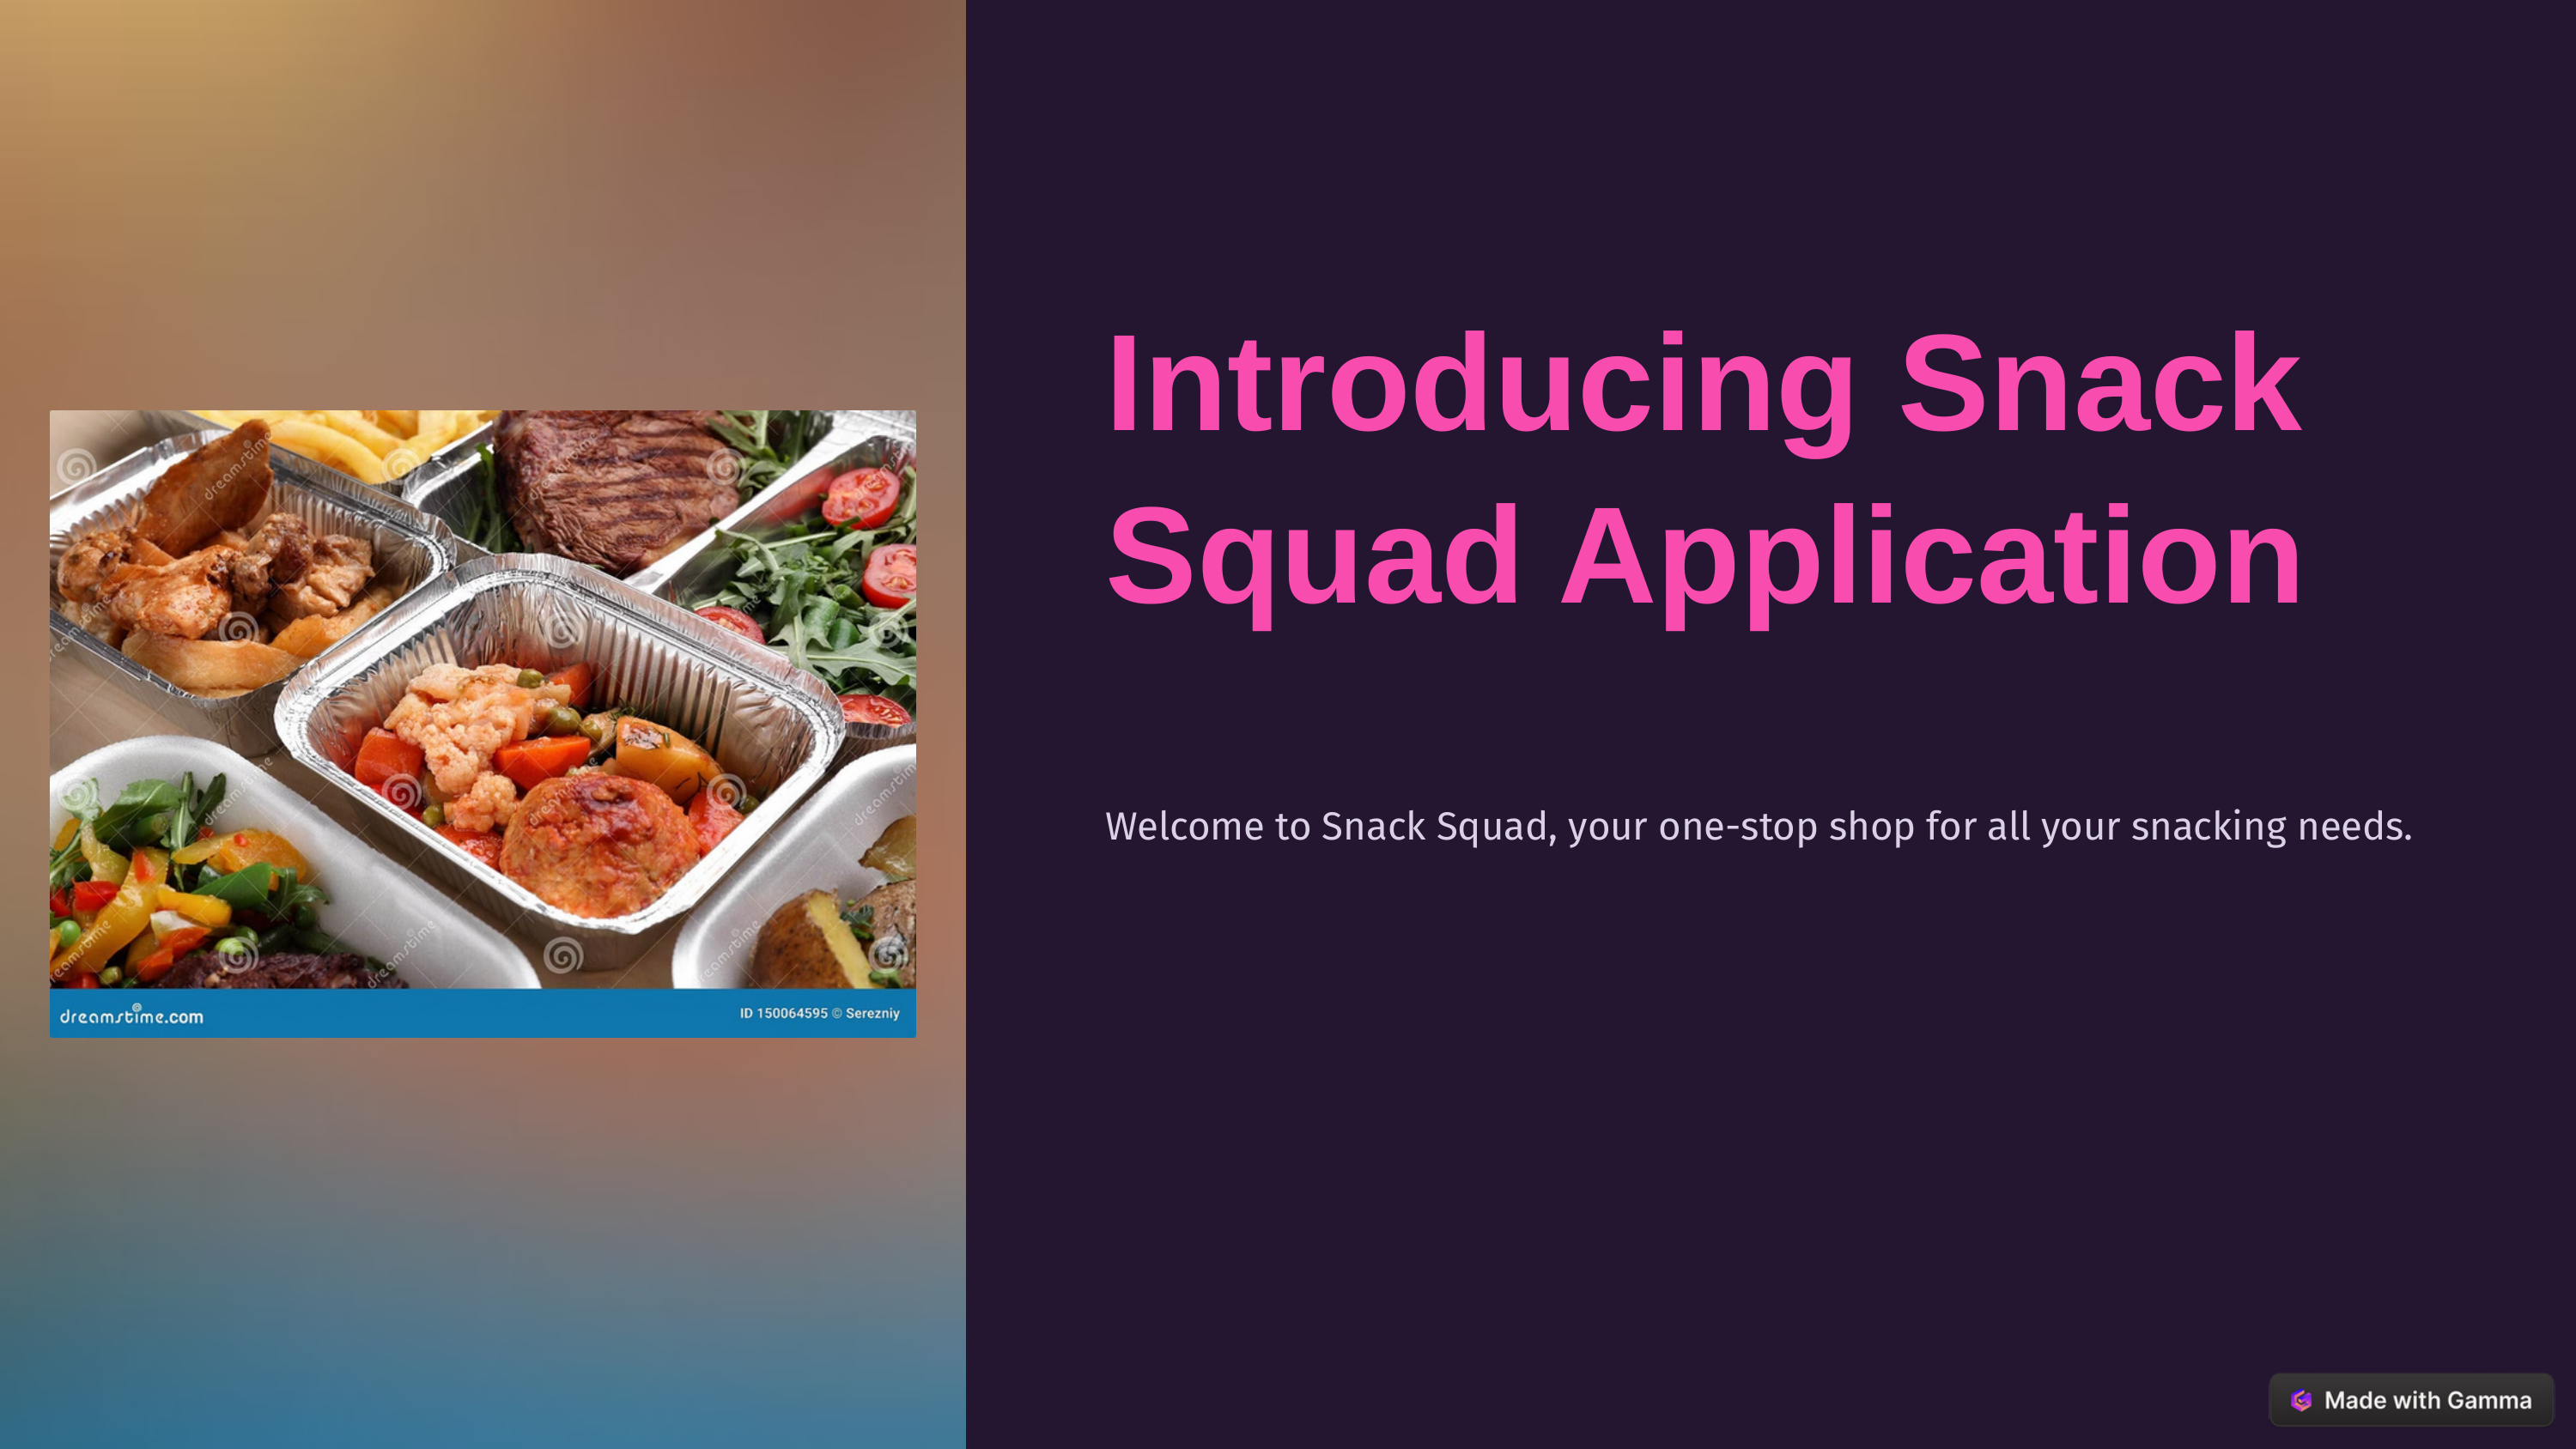

Introducing Snack Squad Application

Welcome to Snack Squad, your one-stop shop for all your snacking needs.